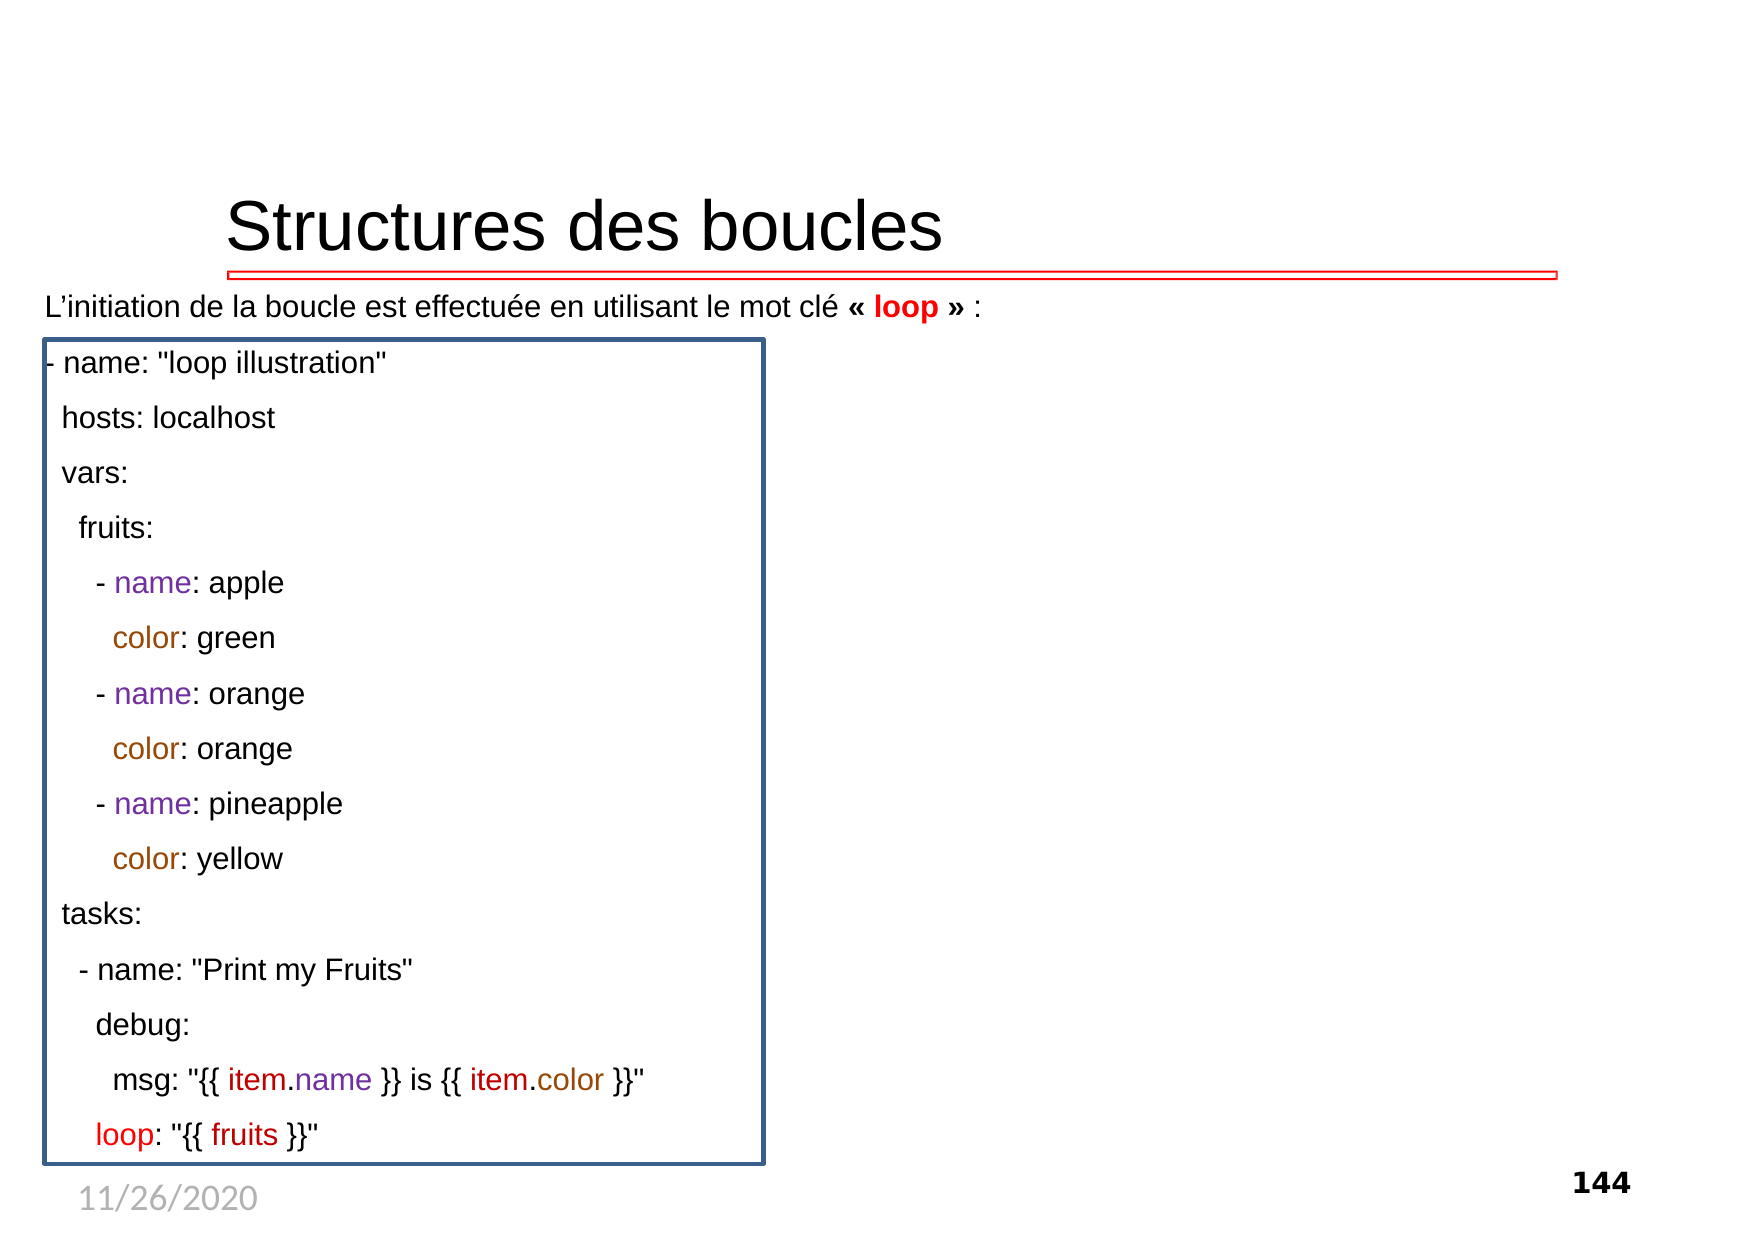

# Structures des boucles
L’initiation de la boucle est effectuée en utilisant le mot clé « loop » :
- name: "loop illustration"
  hosts: localhost
  vars:
    fruits:
      - name: apple
        color: green
      - name: orange
        color: orange
      - name: pineapple
        color: yellow
  tasks:
    - name: "Print my Fruits"
      debug:
        msg: "{{ item.name }} is {{ item.color }}"
      loop: "{{ fruits }}"

144
11/26/2020